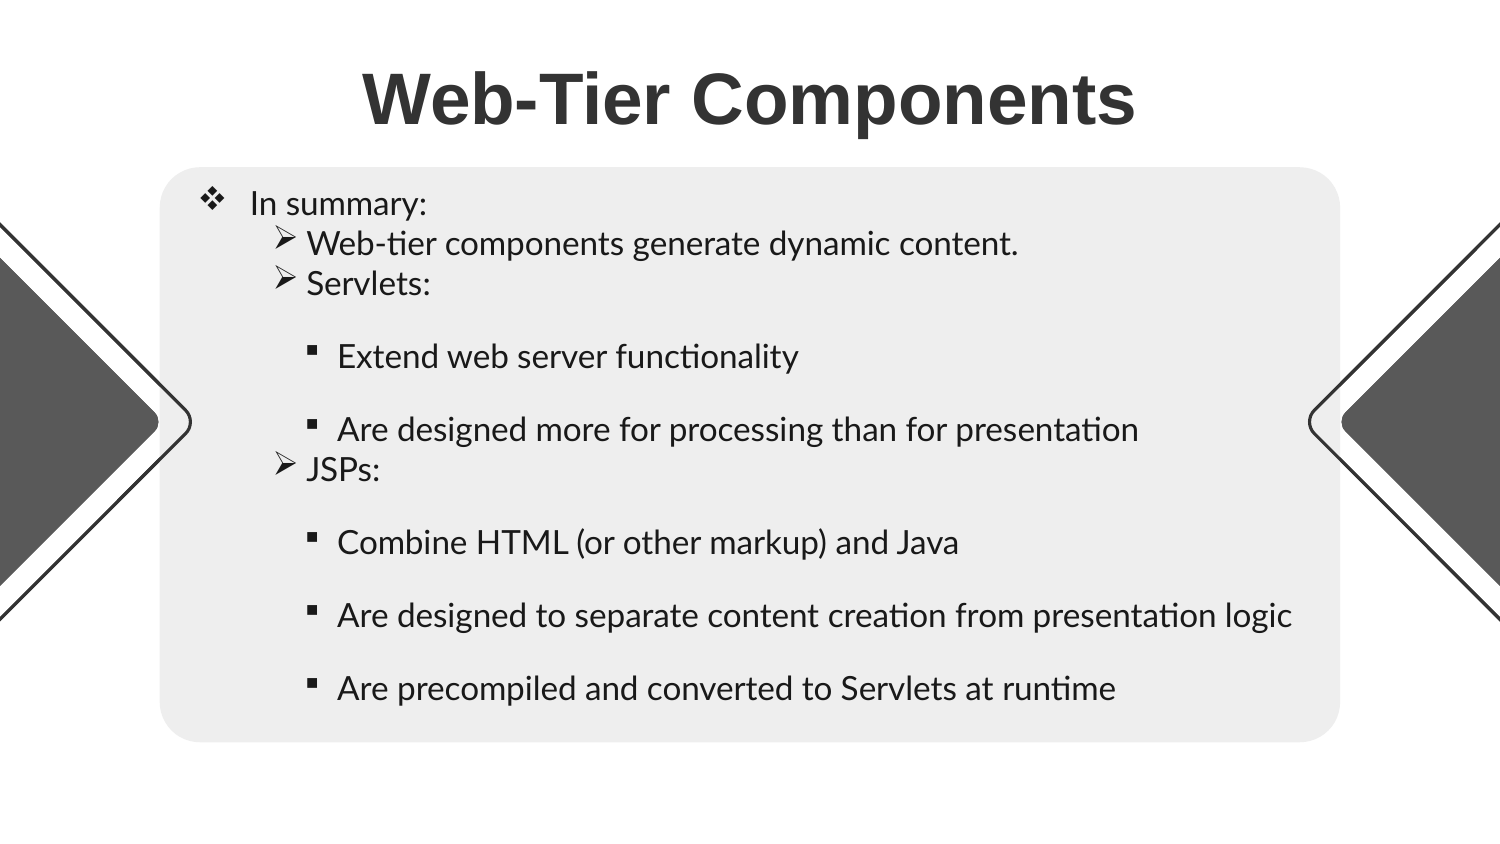

Web-Tier Components
In summary:
Web-tier components generate dynamic content.
Servlets:
Extend web server functionality
Are designed more for processing than for presentation
JSPs:
Combine HTML (or other markup) and Java
Are designed to separate content creation from presentation logic
Are precompiled and converted to Servlets at runtime